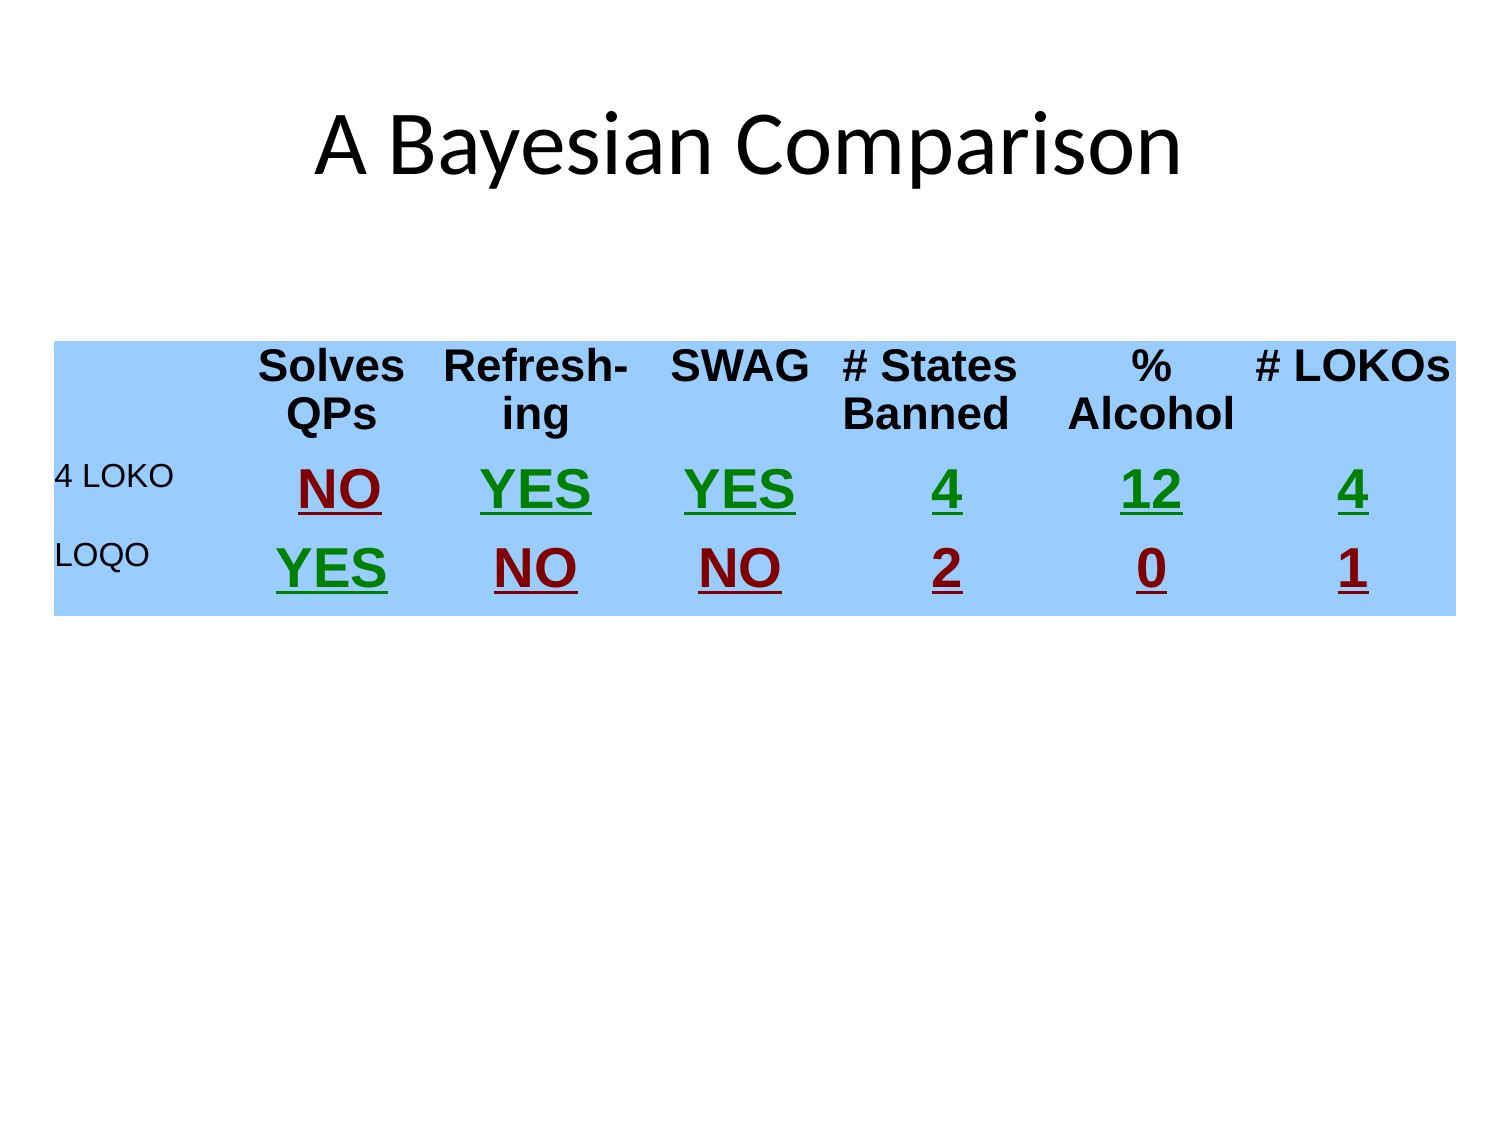

# A Bayesian Comparison
|  | Solves QPs | Refresh-ing | SWAG | # States Banned | % Alcohol | # LOKOs |
| --- | --- | --- | --- | --- | --- | --- |
| 4 LOKO | NO | YES | YES | 4 | 12 | 4 |
| LOQO | YES | NO | NO | 2 | 0 | 1 |